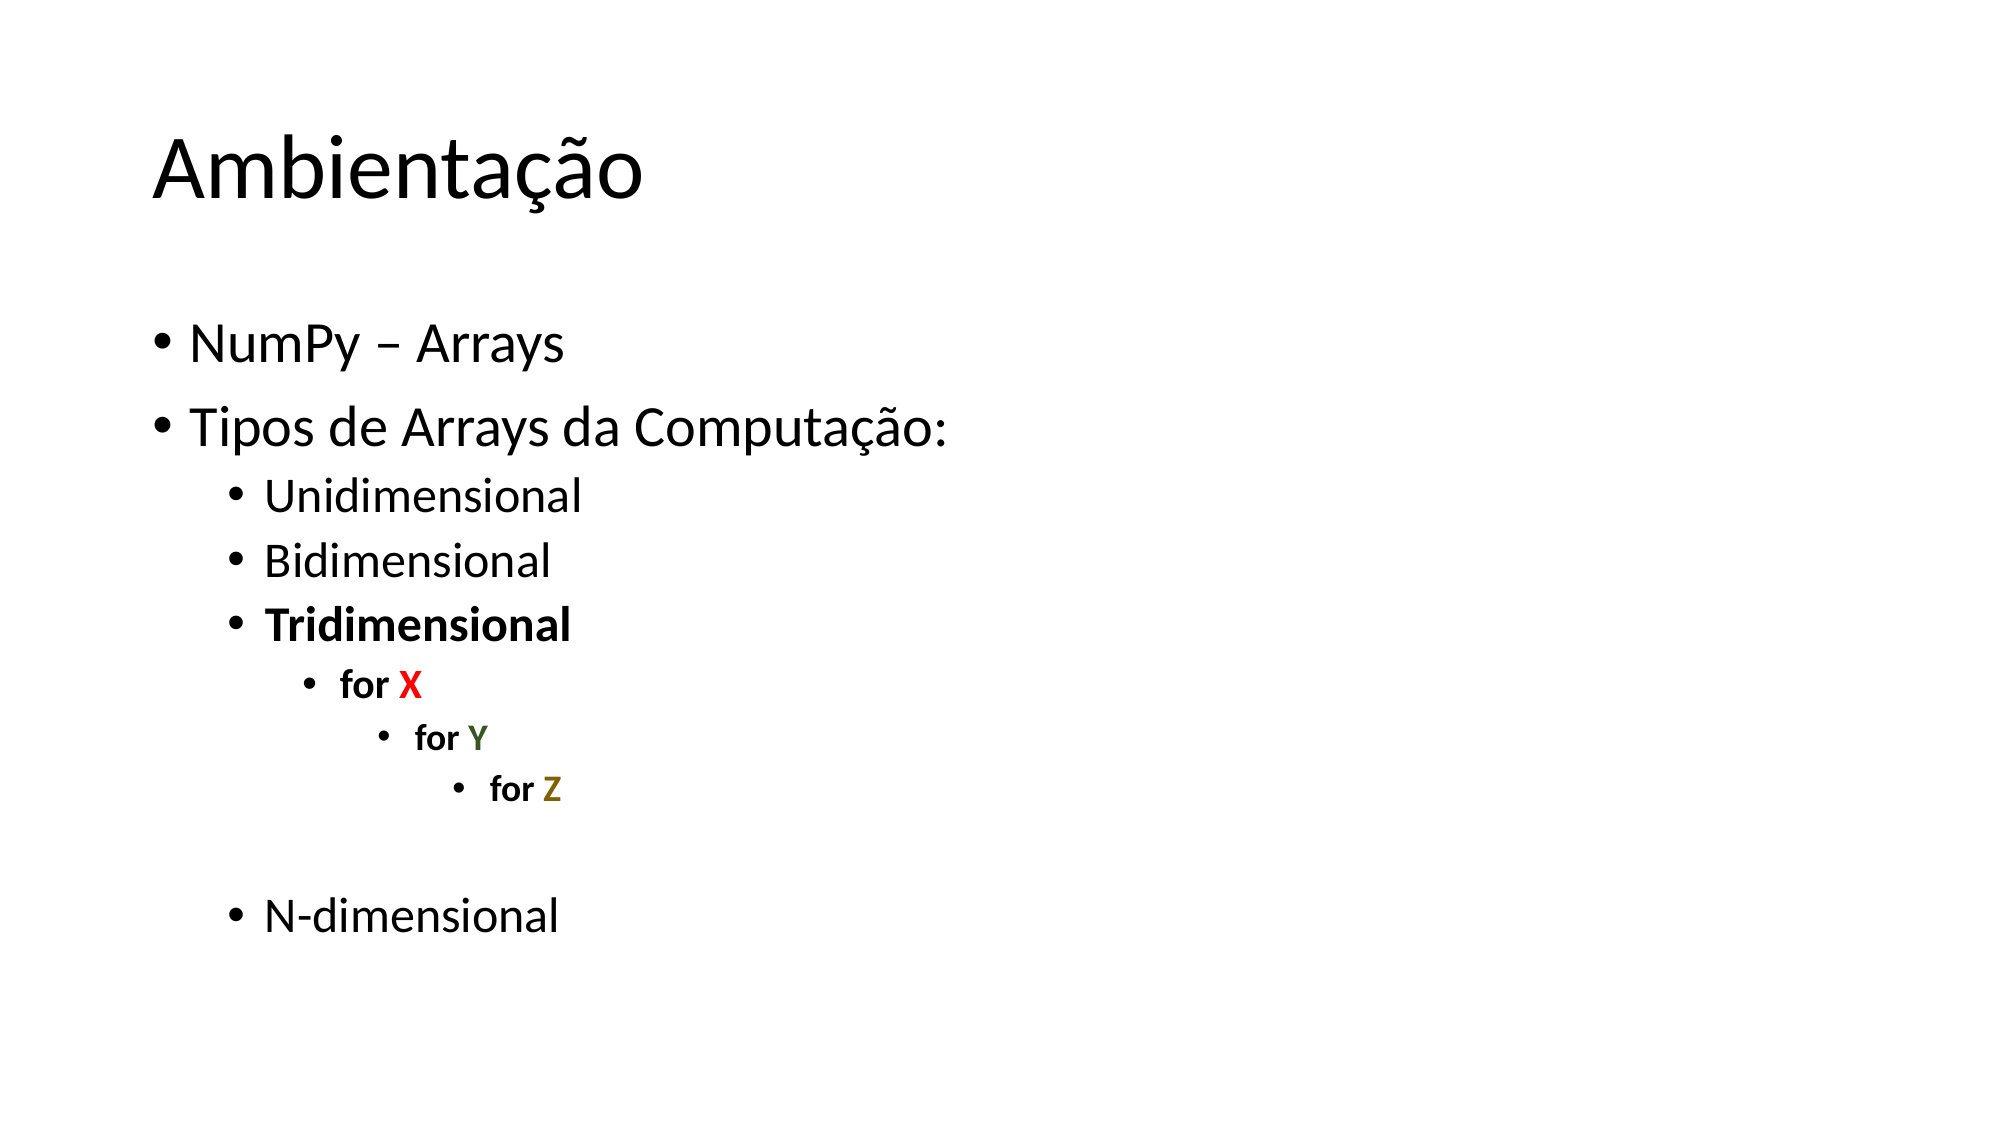

# Ambientação
NumPy – Arrays
Tipos de Arrays da Computação:
Unidimensional
Bidimensional
Tridimensional
for X
for Y
for Z

N-dimensional